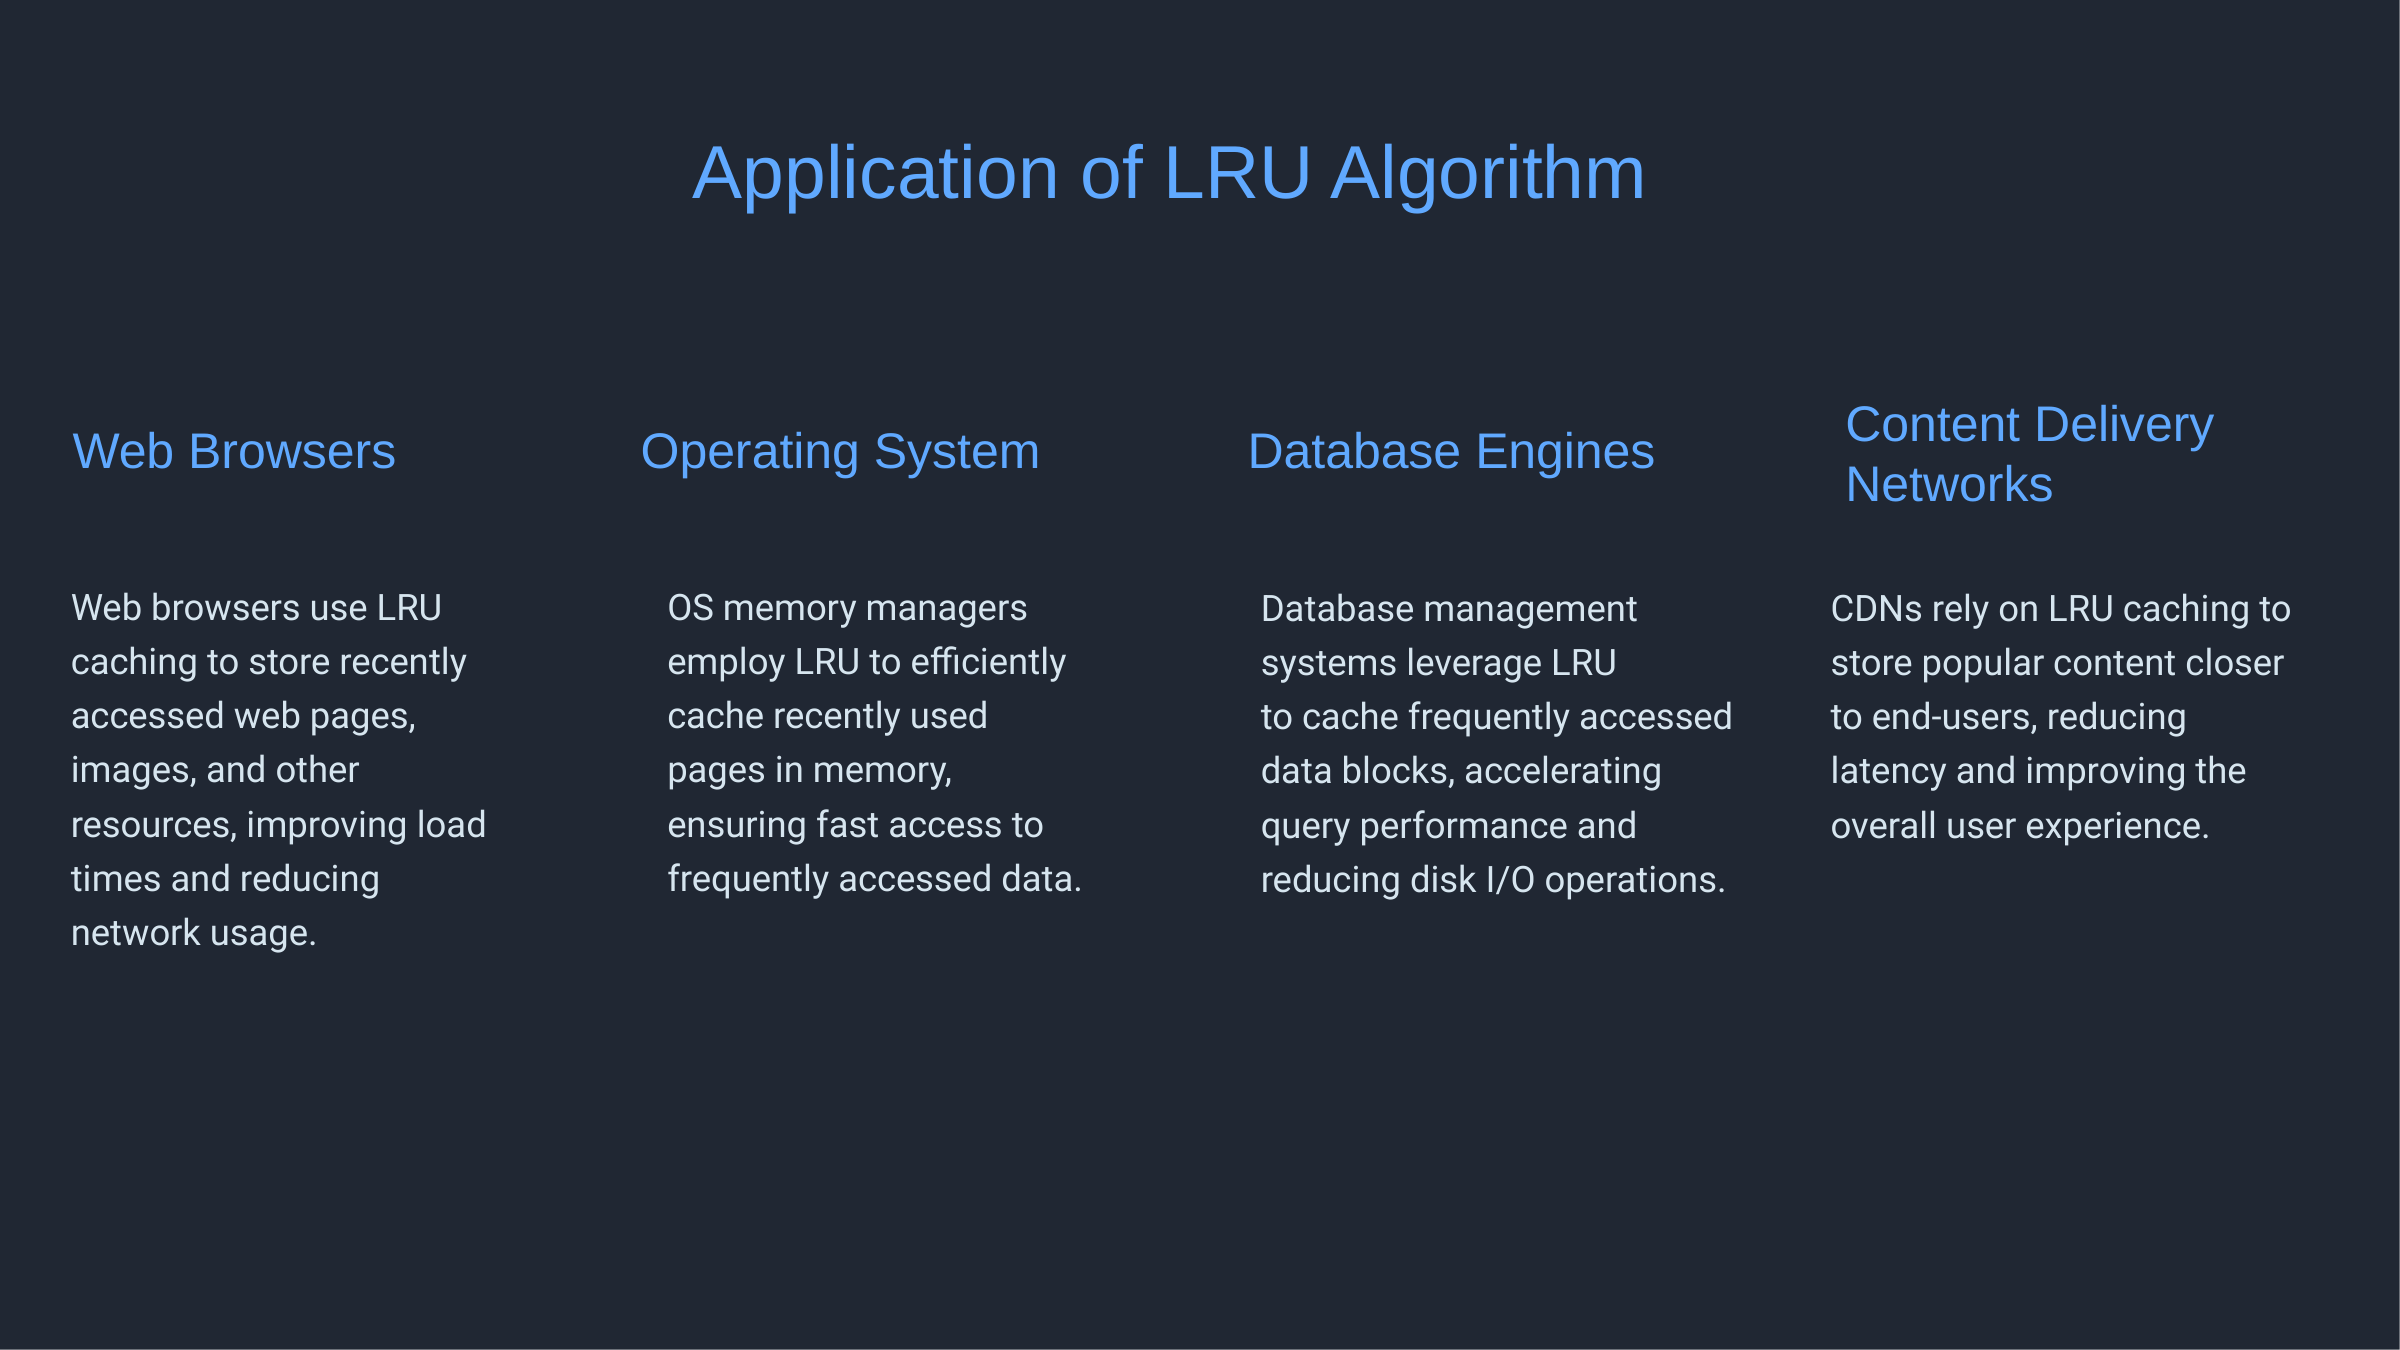

Application of LRU Algorithm
Content Delivery Networks
Web Browsers
Operating System
Database Engines
Web browsers use LRU caching to store recently accessed web pages, images, and other resources, improving load times and reducing network usage.
OS memory managers employ LRU to efficiently cache recently used pages in memory, ensuring fast access to frequently accessed data.
Database management systems leverage LRU
to cache frequently accessed data blocks, accelerating query performance and reducing disk I/O operations.

CDNs rely on LRU caching to store popular content closer to end-users, reducing latency and improving the overall user experience.